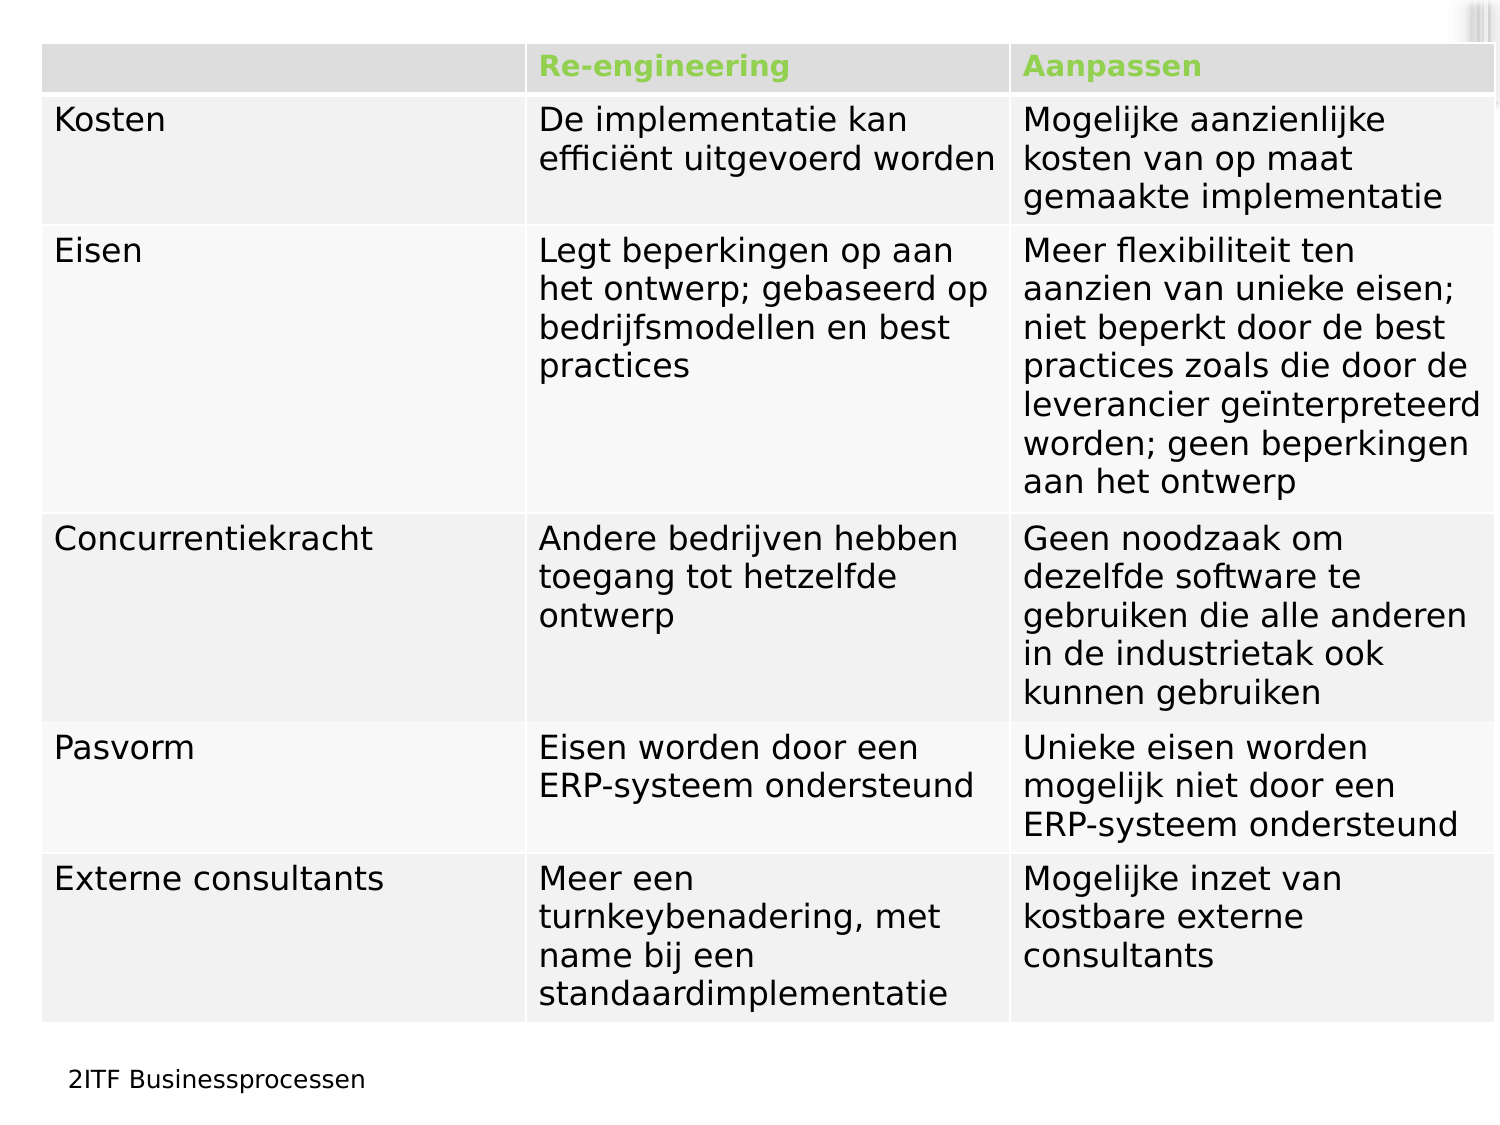

|  | Re-engineering | Aanpassen |
| --- | --- | --- |
| Kosten | De implementatie kan efficiënt uitgevoerd worden | Mogelijke aanzienlijke kosten van op maat gemaakte implementatie |
| Eisen | Legt beperkingen op aan het ontwerp; gebaseerd op bedrijfsmodellen en best practices | Meer flexibiliteit ten aanzien van unieke eisen; niet beperkt door de best practices zoals die door de leverancier geïnterpreteerd worden; geen beperkingen aan het ontwerp |
| Concurrentiekracht | Andere bedrijven hebben toegang tot hetzelfde ontwerp | Geen noodzaak om dezelfde software te gebruiken die alle anderen in de industrietak ook kunnen gebruiken |
| Pasvorm | Eisen worden door een ERP-systeem ondersteund | Unieke eisen worden mogelijk niet door een ERP-systeem ondersteund |
| Externe consultants | Meer een turnkeybenadering, met name bij een standaardimplementatie | Mogelijke inzet van kostbare externe consultants |